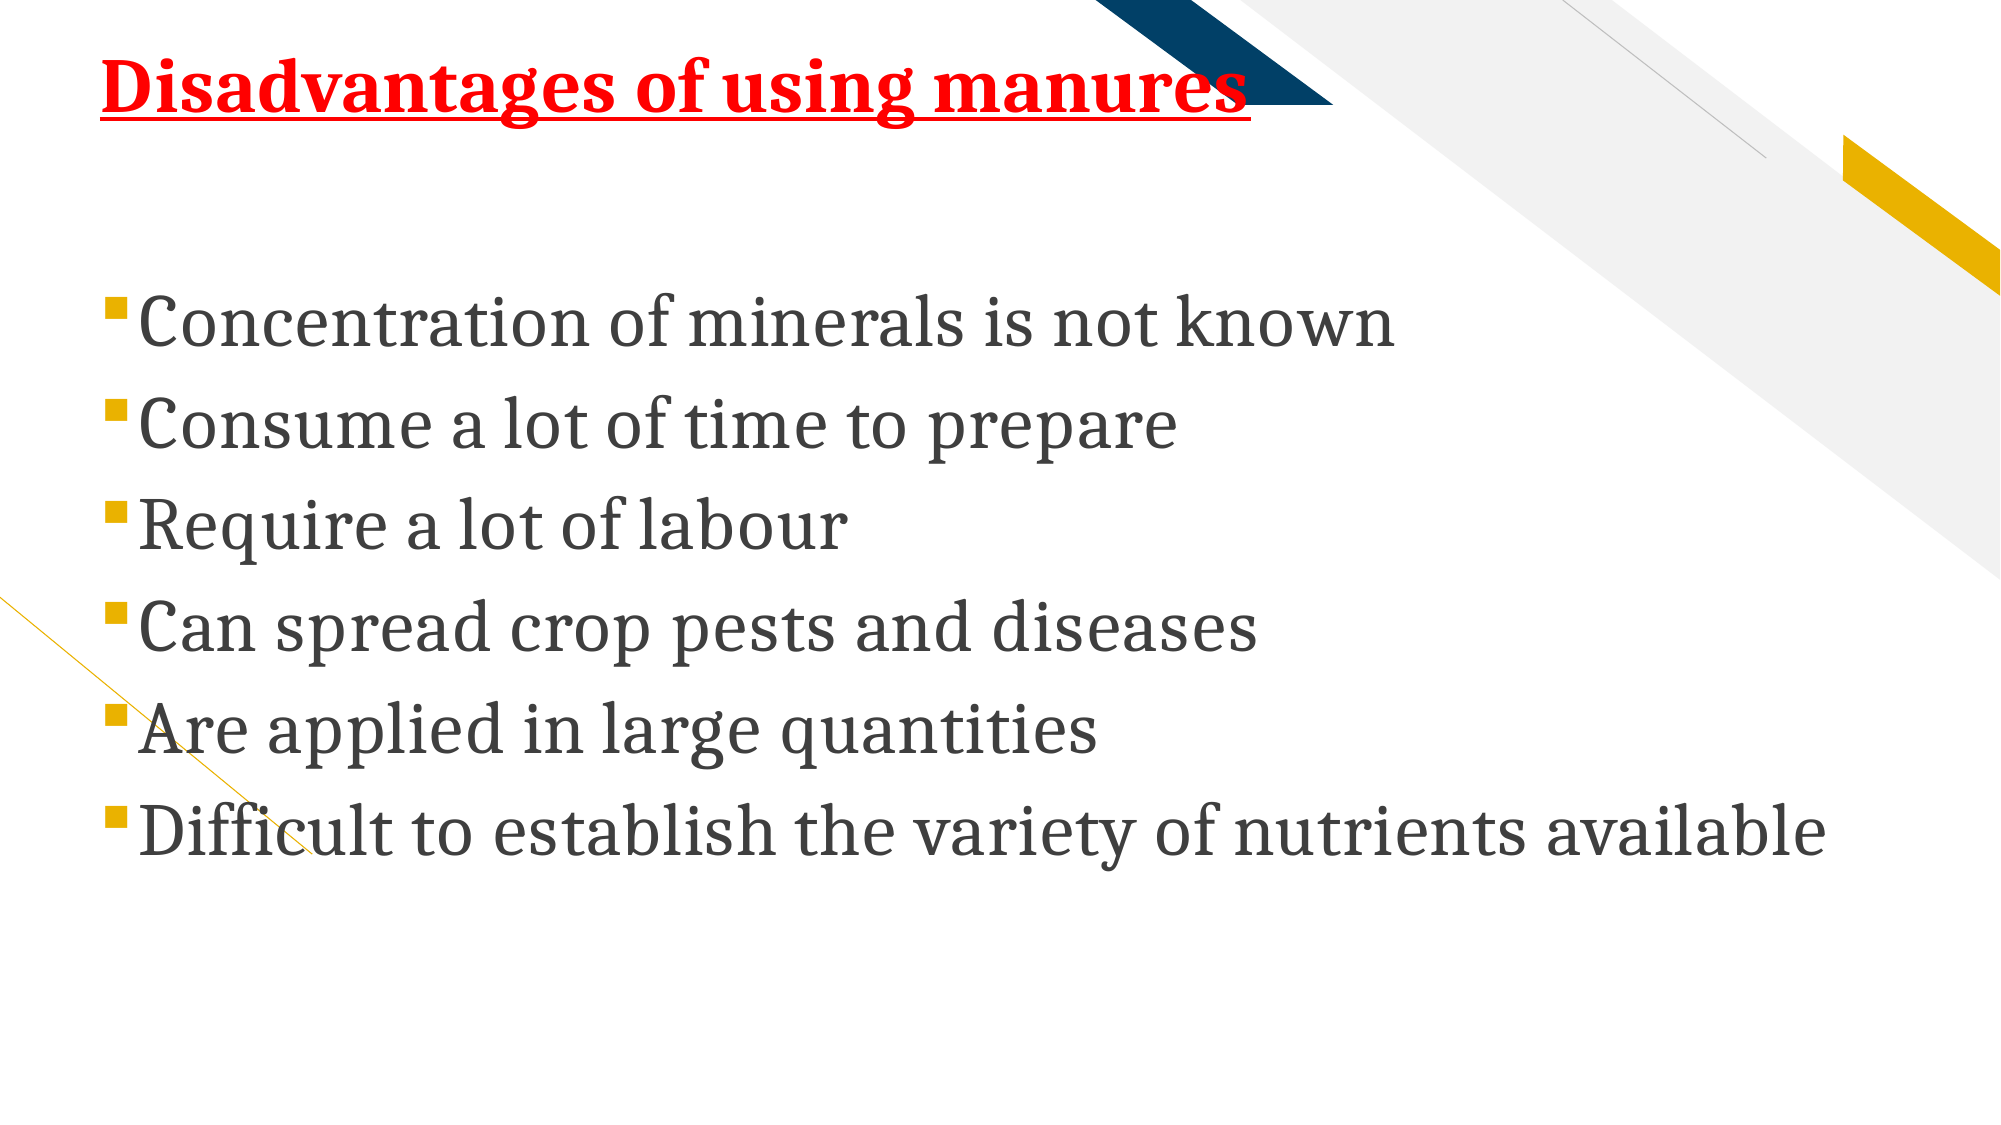

# Disadvantages of using manures
Concentration of minerals is not known
Consume a lot of time to prepare
Require a lot of labour
Can spread crop pests and diseases
Are applied in large quantities
Difficult to establish the variety of nutrients available